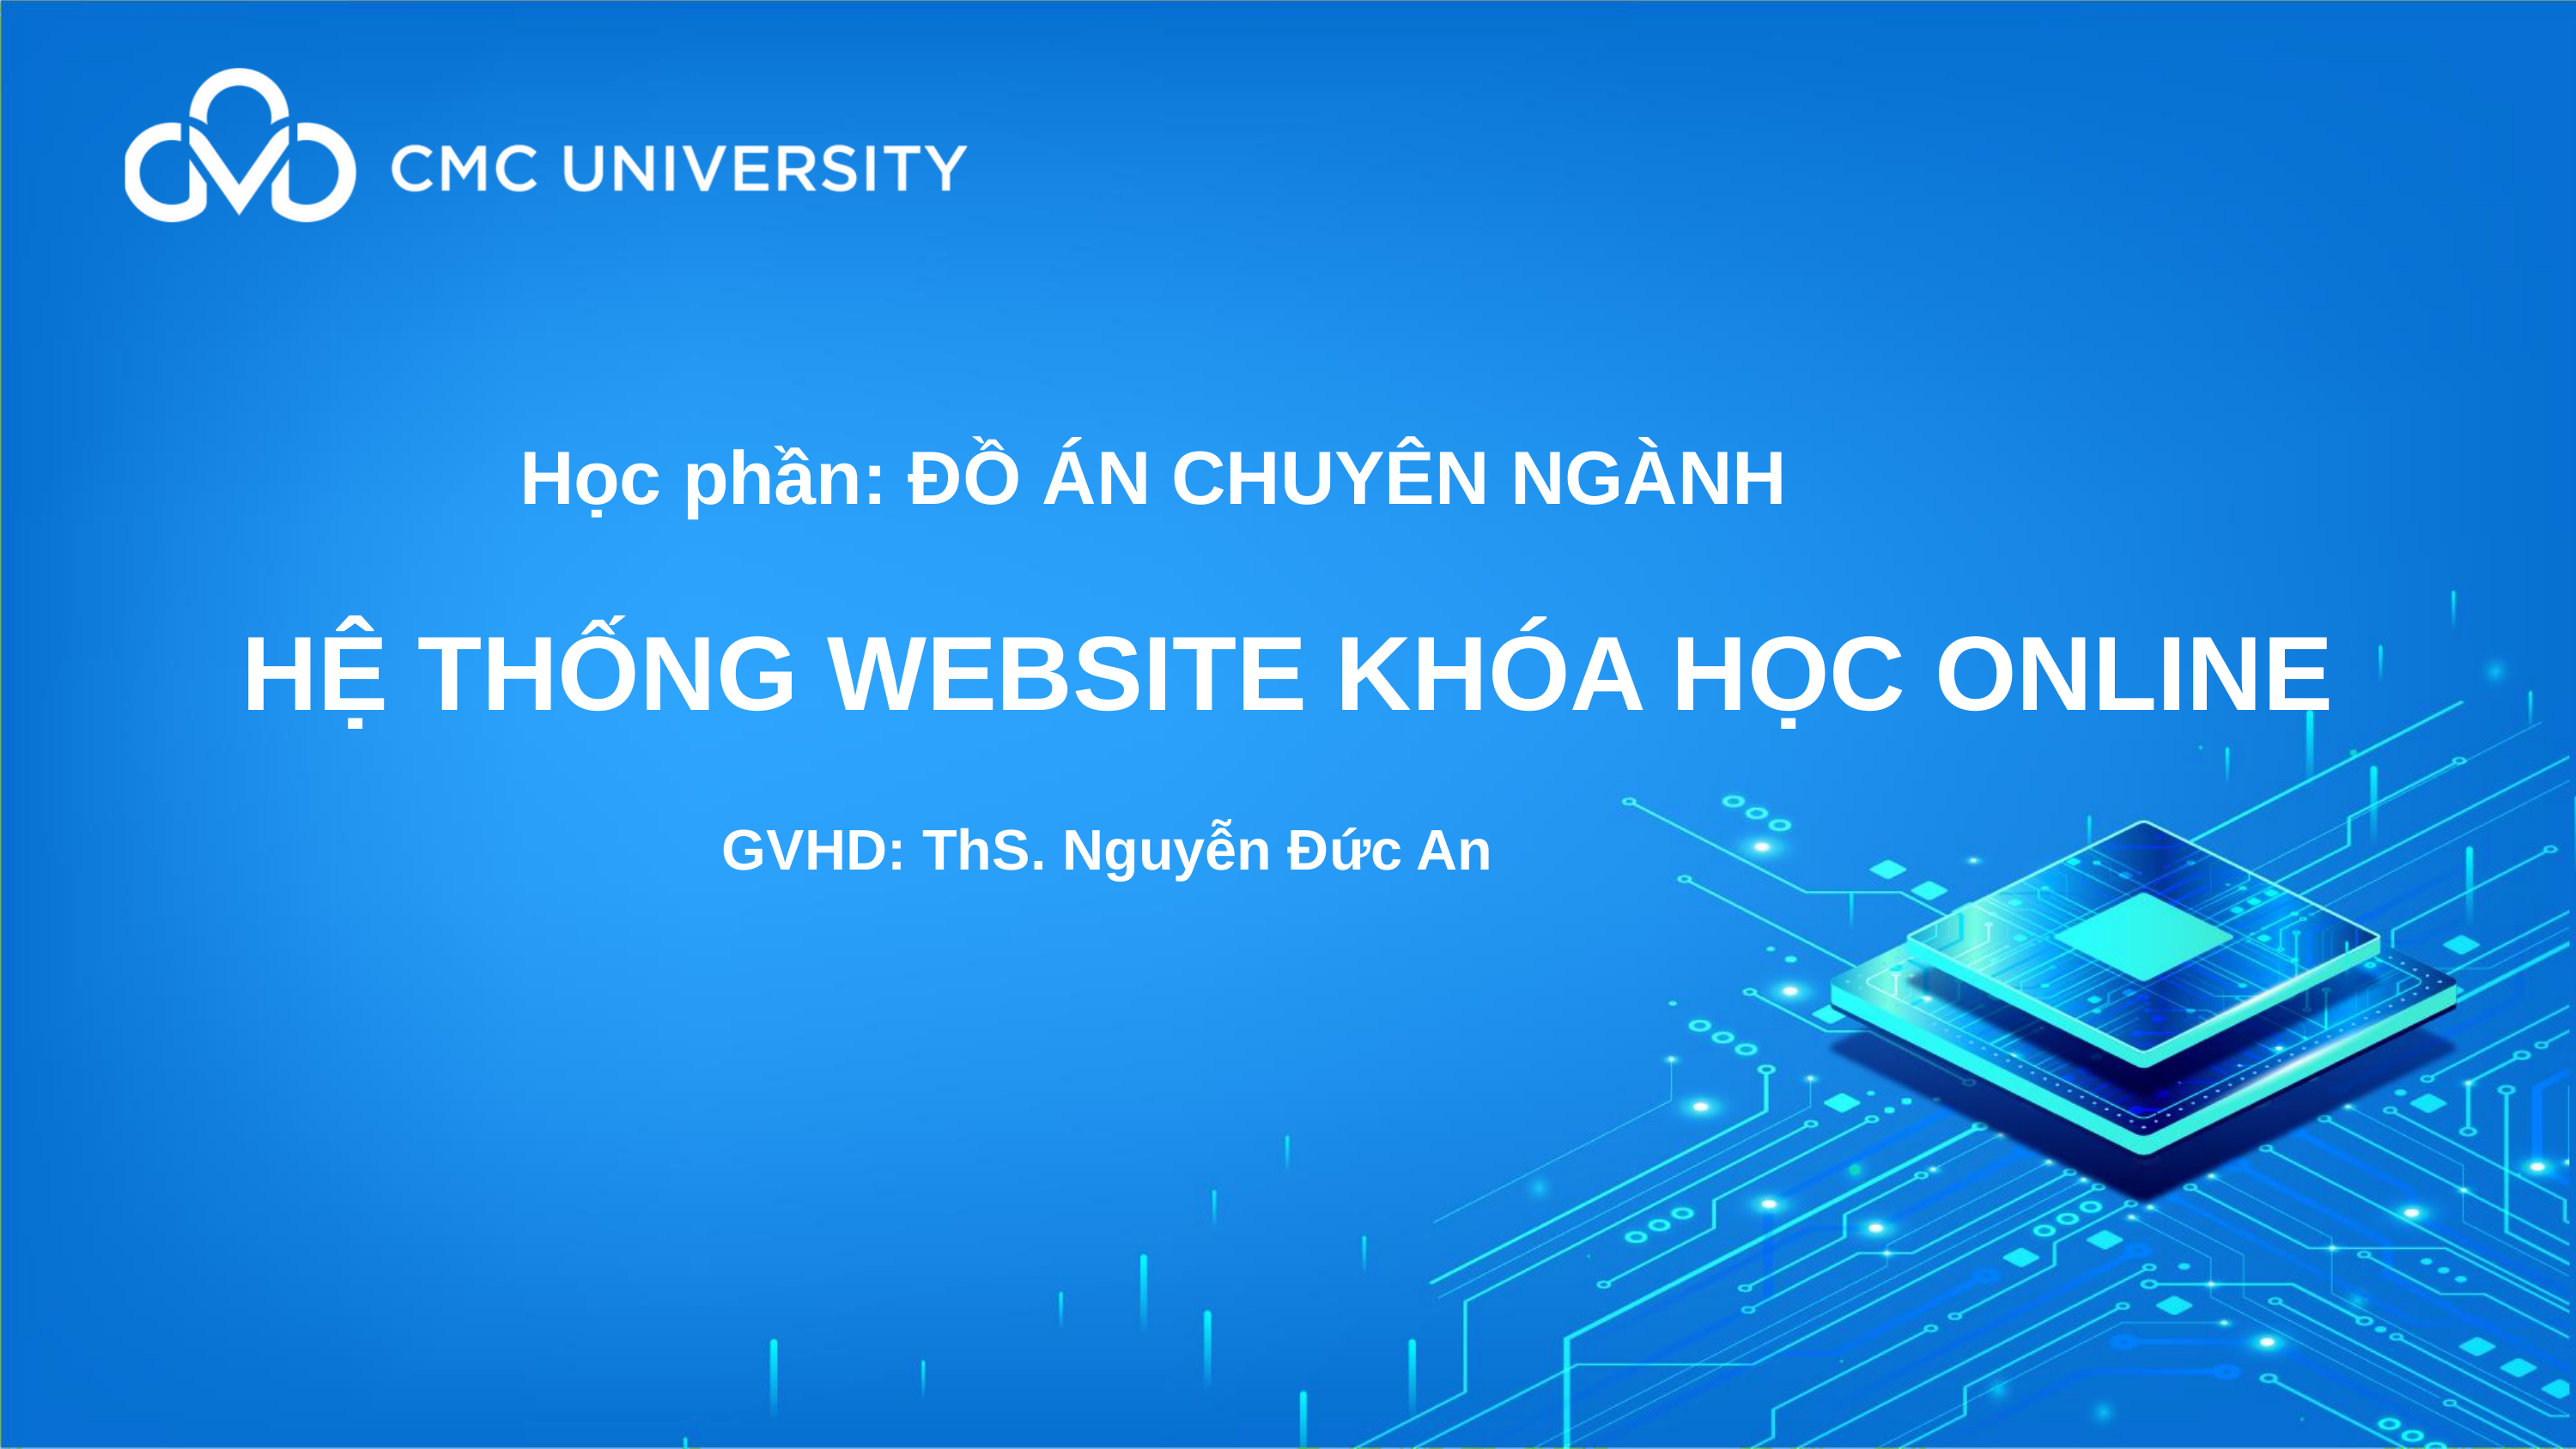

Học phần: ĐỒ ÁN CHUYÊN NGÀNH
HỆ THỐNG WEBSITE KHÓA HỌC ONLINE
GVHD: ThS. Nguyễn Đức An